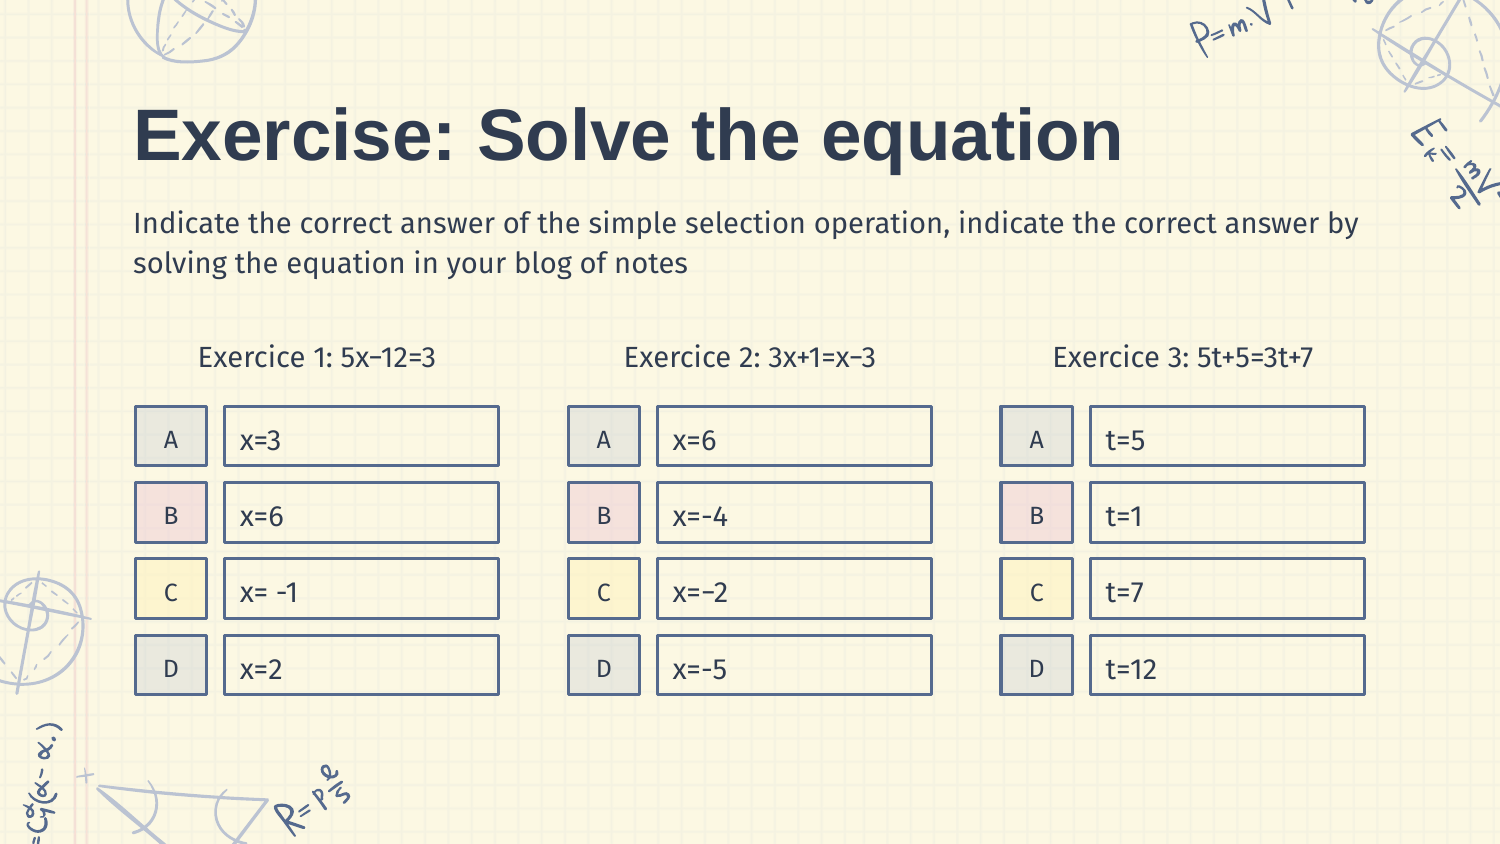

# Exercise: Solve the equation
Indicate the correct answer of the simple selection operation, indicate the correct answer by solving the equation in your blog of notes
Exercice 1: 5x−12=3
Exercice 2: 3x+1=x−3
Exercice 3: 5t+5=3t+7
A
x=3
A
x=6
A
t=5
B
x=6
B
x=-4
B
t=1
C
x= -1
C
x=−2
C
t=7
D
x=2
D
x=-5
D
t=12